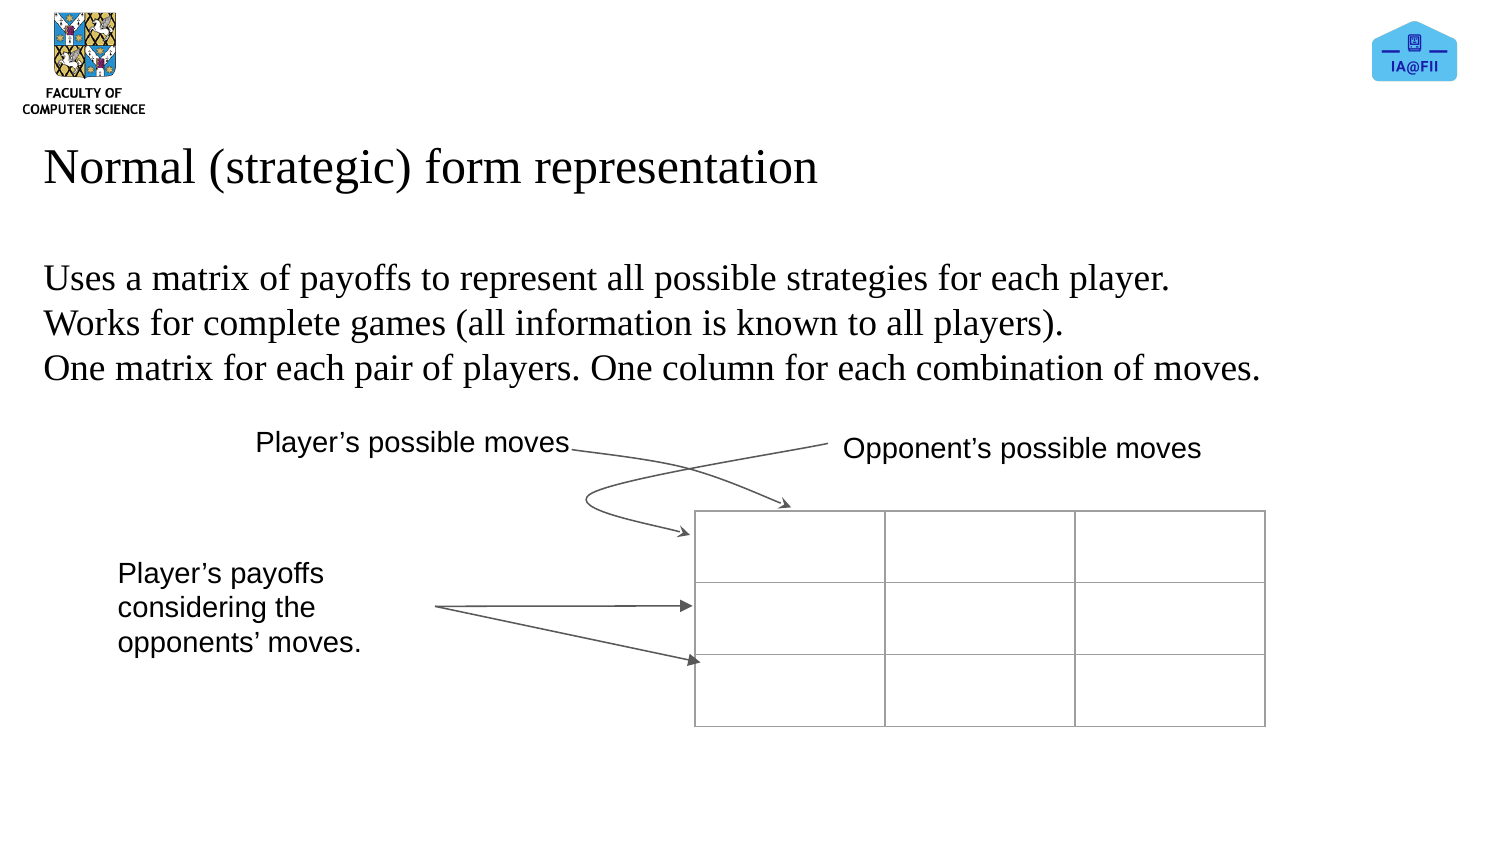

Normal (strategic) form representation

Uses a matrix of payoffs to represent all possible strategies for each player.
Works for complete games (all information is known to all players).
One matrix for each pair of players. One column for each combination of moves.

Player’s possible moves
Opponent’s possible moves

|  |  |  |
| --- | --- | --- |
|  |  |  |
|  |  |  |
Player’s payoffs
considering the opponents’ moves.